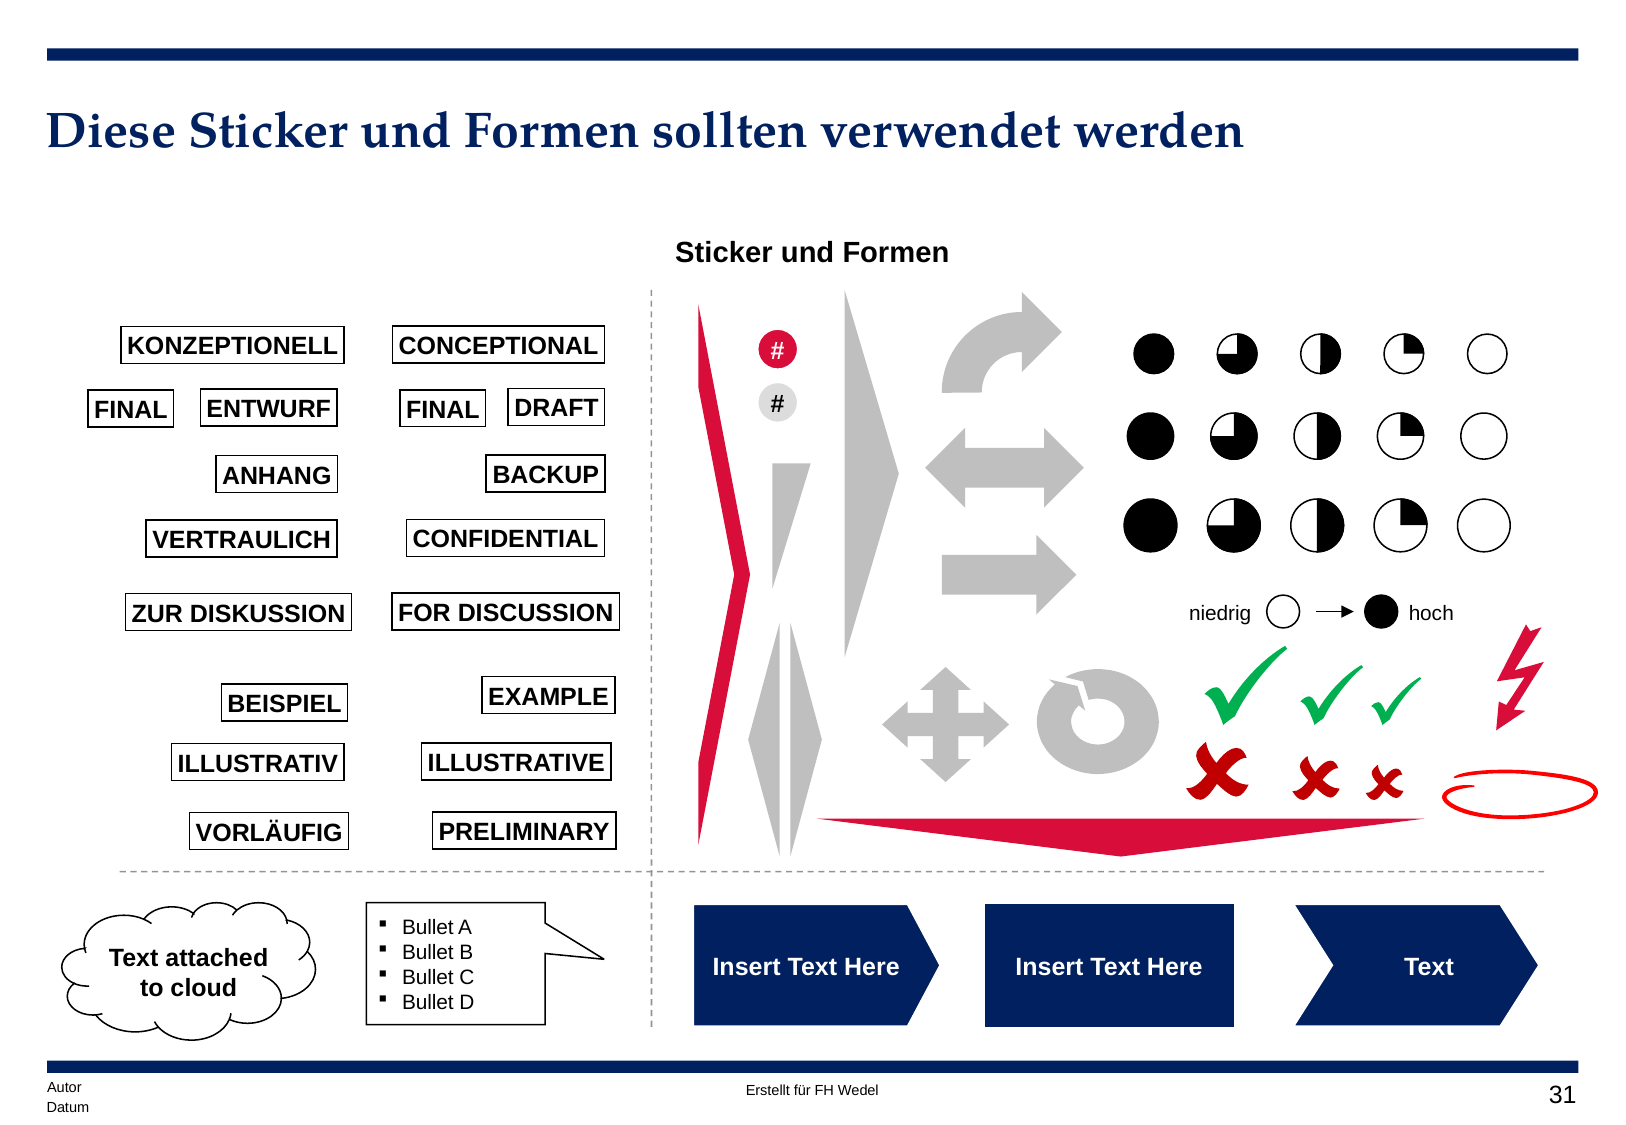

# Diese Sticker und Formen sollten verwendet werden
Sticker und Formen

CONCEPTIONAL
KONZEPTIONELL
#

#
DRAFT
ENTWURF
FINAL
FINAL

ANHANG
BACKUP

CONFIDENTIAL
VERTRAULICH

FOR DISCUSSION
ZUR DISKUSSION

niedrig
hoch

EXAMPLE

BEISPIEL

ILLUSTRATIVE
ILLUSTRATIV

PRELIMINARY
VORLÄUFIG

Text attached to cloud
Bullet A
Bullet B
Bullet C
Bullet D
Insert Text Here
Insert Text Here
Text
Autor
31
Datum